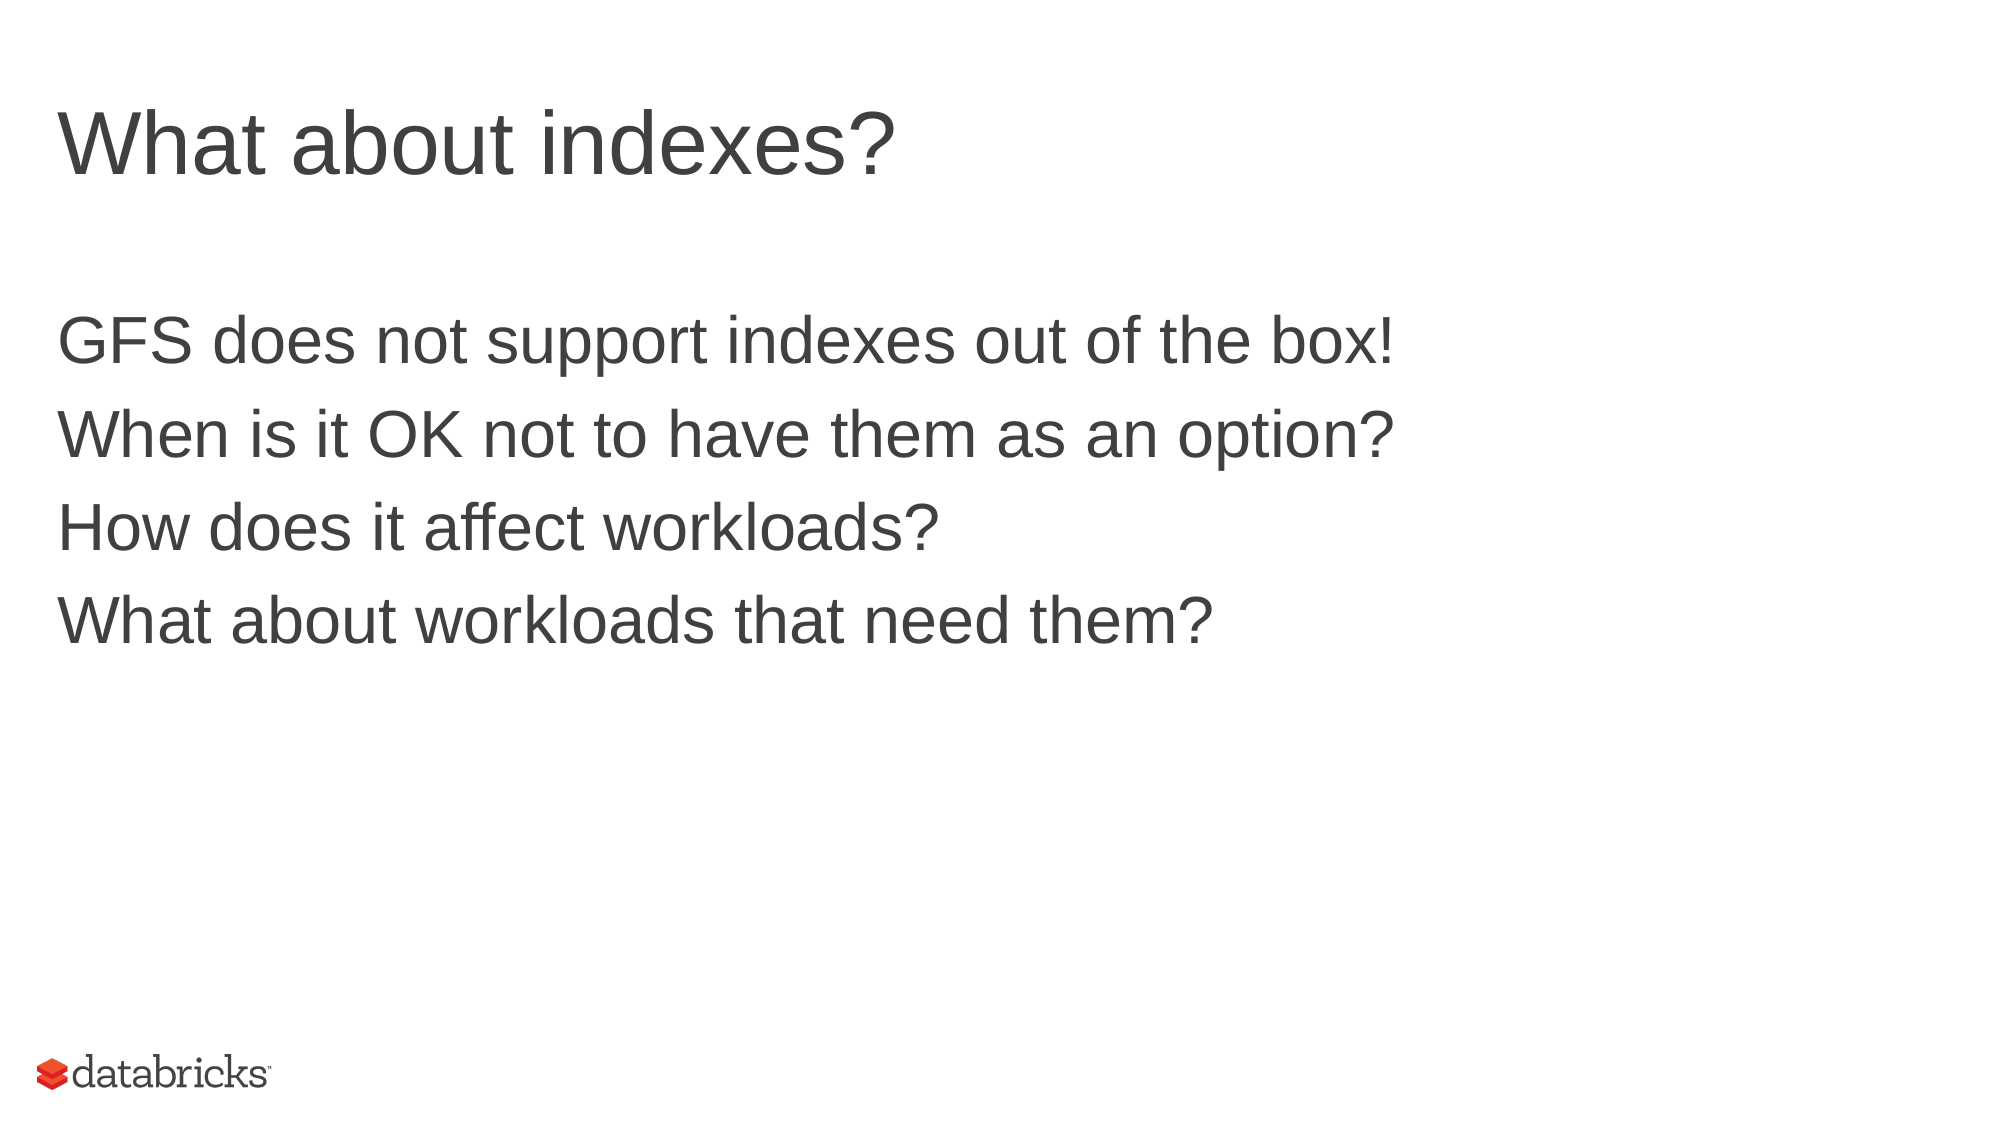

# What about indexes?
GFS does not support indexes out of the box!
When is it OK not to have them as an option?
How does it affect workloads?
What about workloads that need them?